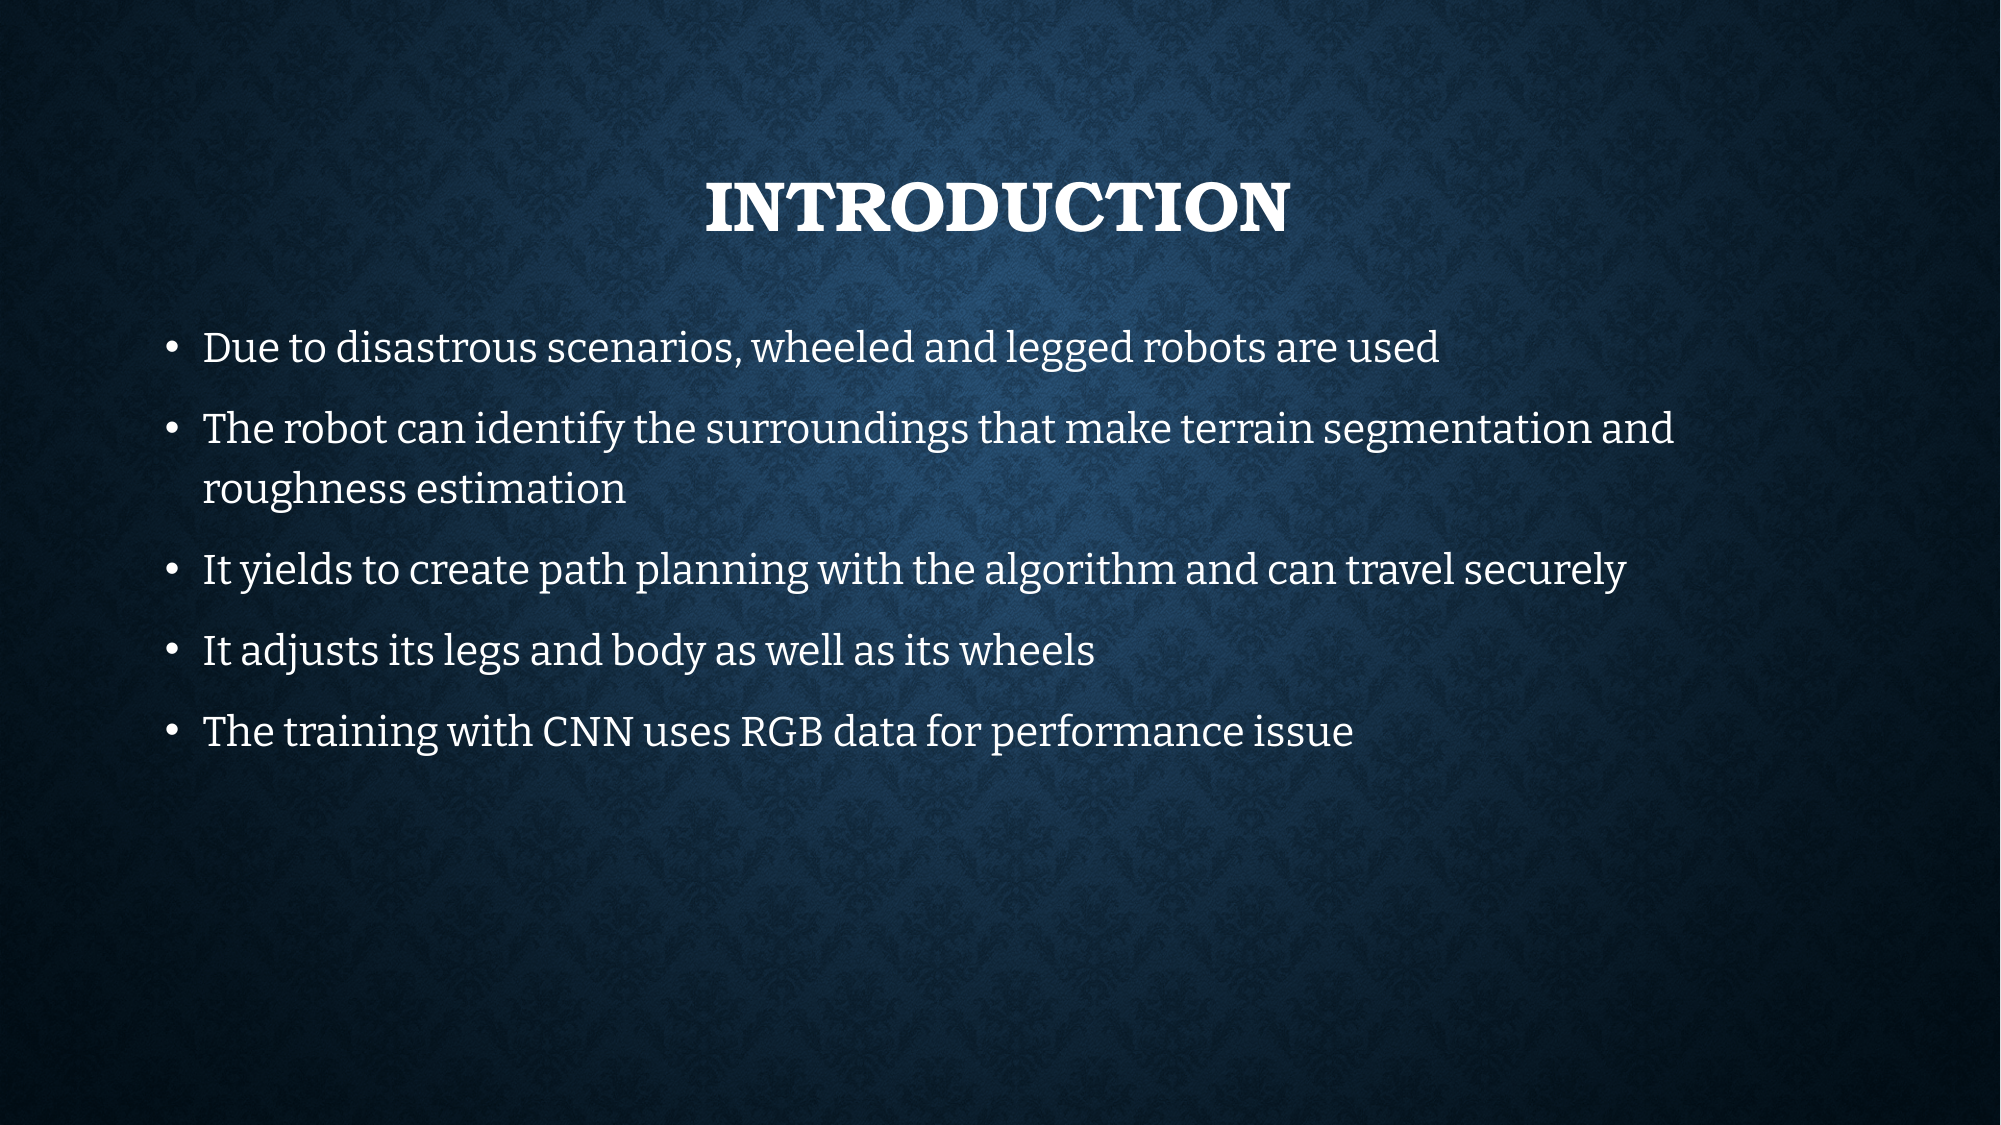

# INTRODUCTION
Due to disastrous scenarios, wheeled and legged robots are used
The robot can identify the surroundings that make terrain segmentation and roughness estimation
It yields to create path planning with the algorithm and can travel securely
It adjusts its legs and body as well as its wheels
The training with CNN uses RGB data for performance issue